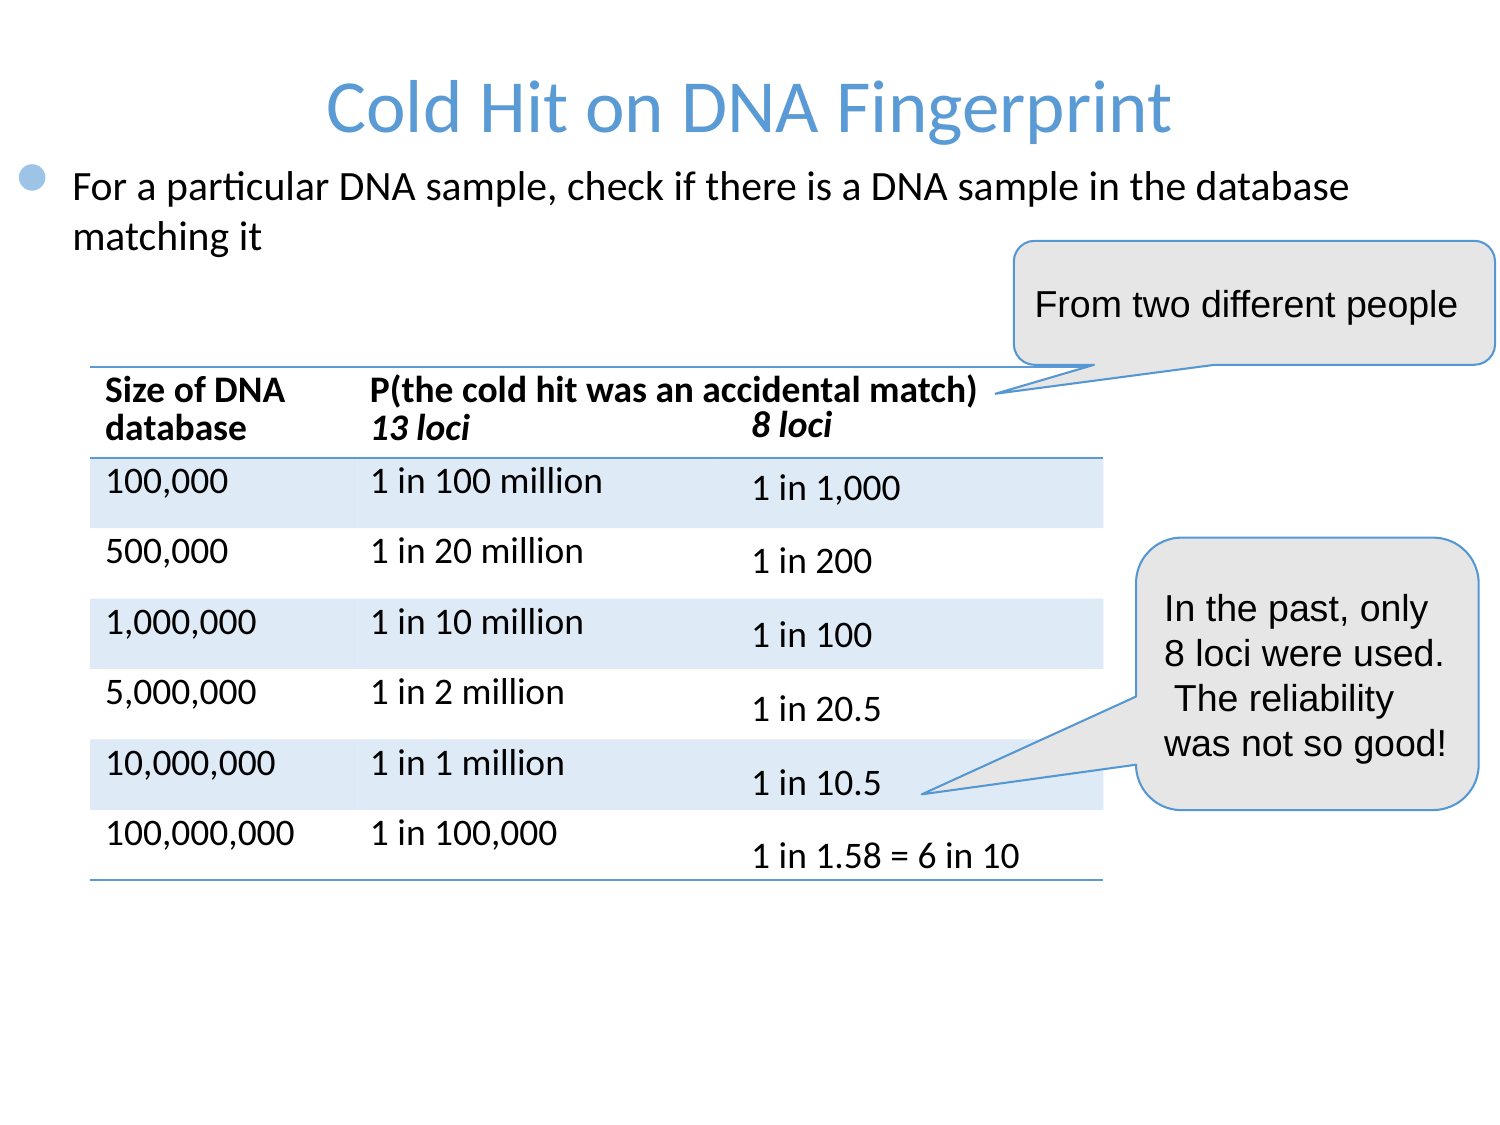

# Cold Hit on DNA Fingerprint
For a particular DNA sample, check if there is a DNA sample in the database matching it

From two different people
| Size of DNA database | P(the cold hit was an accidental match) 13 loci |  |
| --- | --- | --- |
| 100,000 | 1 in 100 million |  |
| 500,000 | 1 in 20 million |  |
| 1,000,000 | 1 in 10 million |  |
| 5,000,000 | 1 in 2 million |  |
| 10,000,000 | 1 in 1 million |  |
| 100,000,000 | 1 in 100,000 |  |
| 8 loci |
| --- |
| 1 in 1,000 |
| 1 in 200 |
| 1 in 100 |
| 1 in 20.5 |
| 1 in 10.5 |
| 1 in 1.58 = 6 in 10 |
In the past, only 8 loci were used.  The reliability was not so good!
36